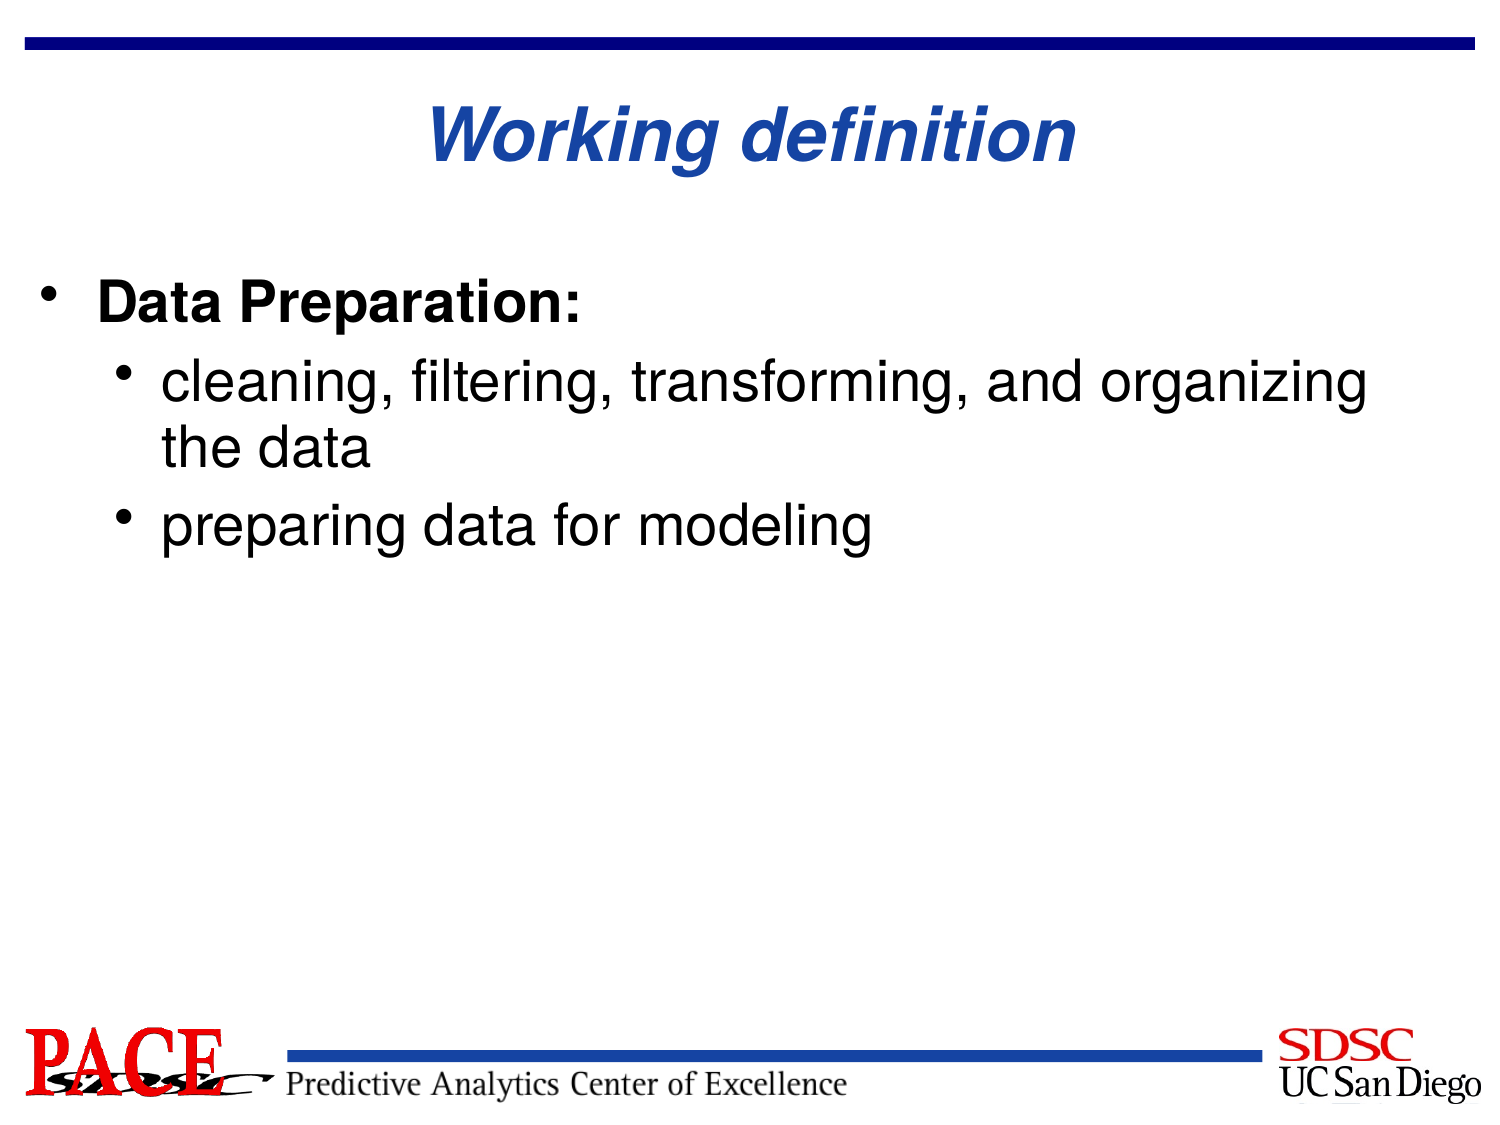

# Working definition
Data Preparation:
cleaning, filtering, transforming, and organizing the data
preparing data for modeling